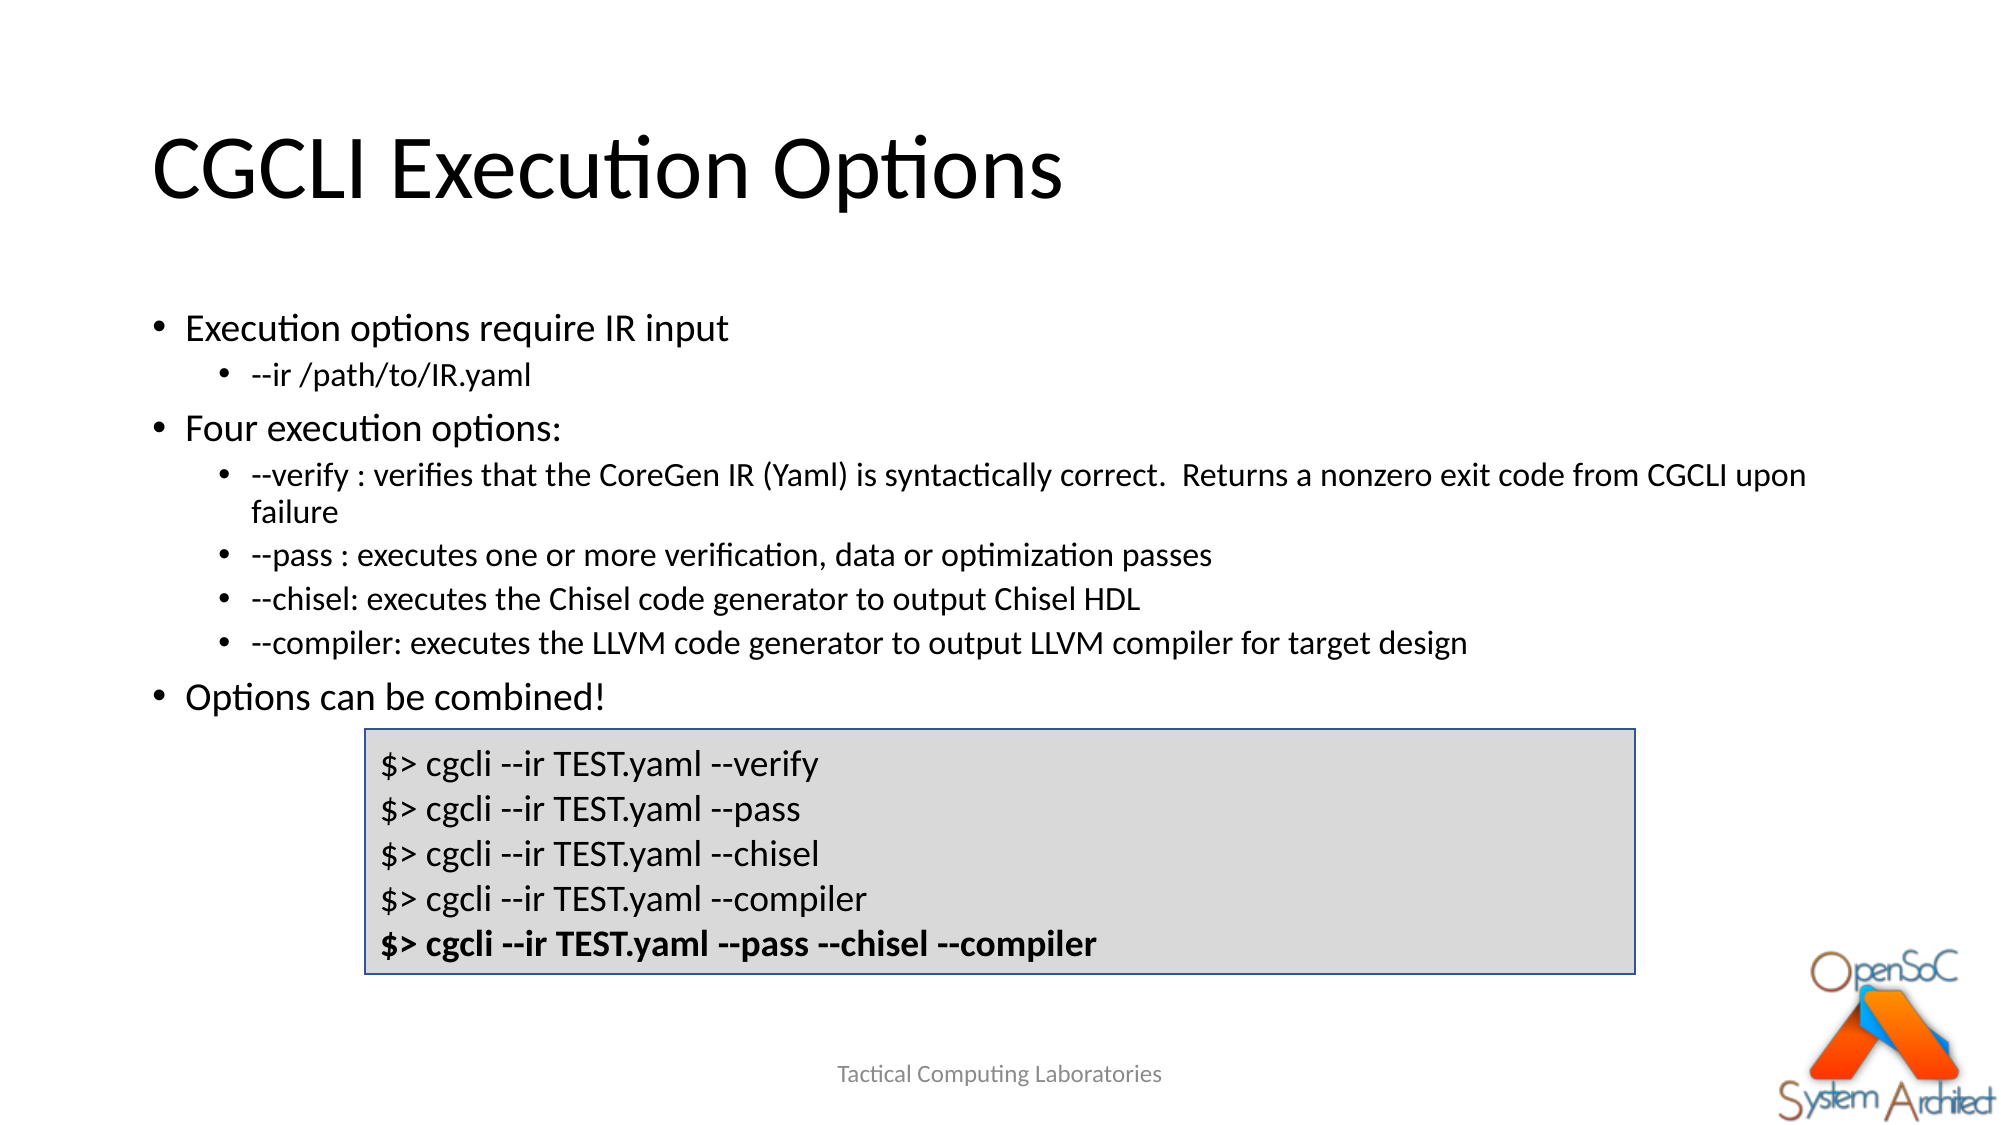

# CGCLI Execution Options
Execution options require IR input
--ir /path/to/IR.yaml
Four execution options:
--verify : verifies that the CoreGen IR (Yaml) is syntactically correct.  Returns a nonzero exit code from CGCLI upon failure
--pass : executes one or more verification, data or optimization passes
--chisel: executes the Chisel code generator to output Chisel HDL
--compiler: executes the LLVM code generator to output LLVM compiler for target design
Options can be combined!
$> cgcli --ir TEST.yaml --verify
$> cgcli --ir TEST.yaml --pass
$> cgcli --ir TEST.yaml --chisel
$> cgcli --ir TEST.yaml --compiler
$> cgcli --ir TEST.yaml --pass --chisel --compiler
Tactical Computing Laboratories